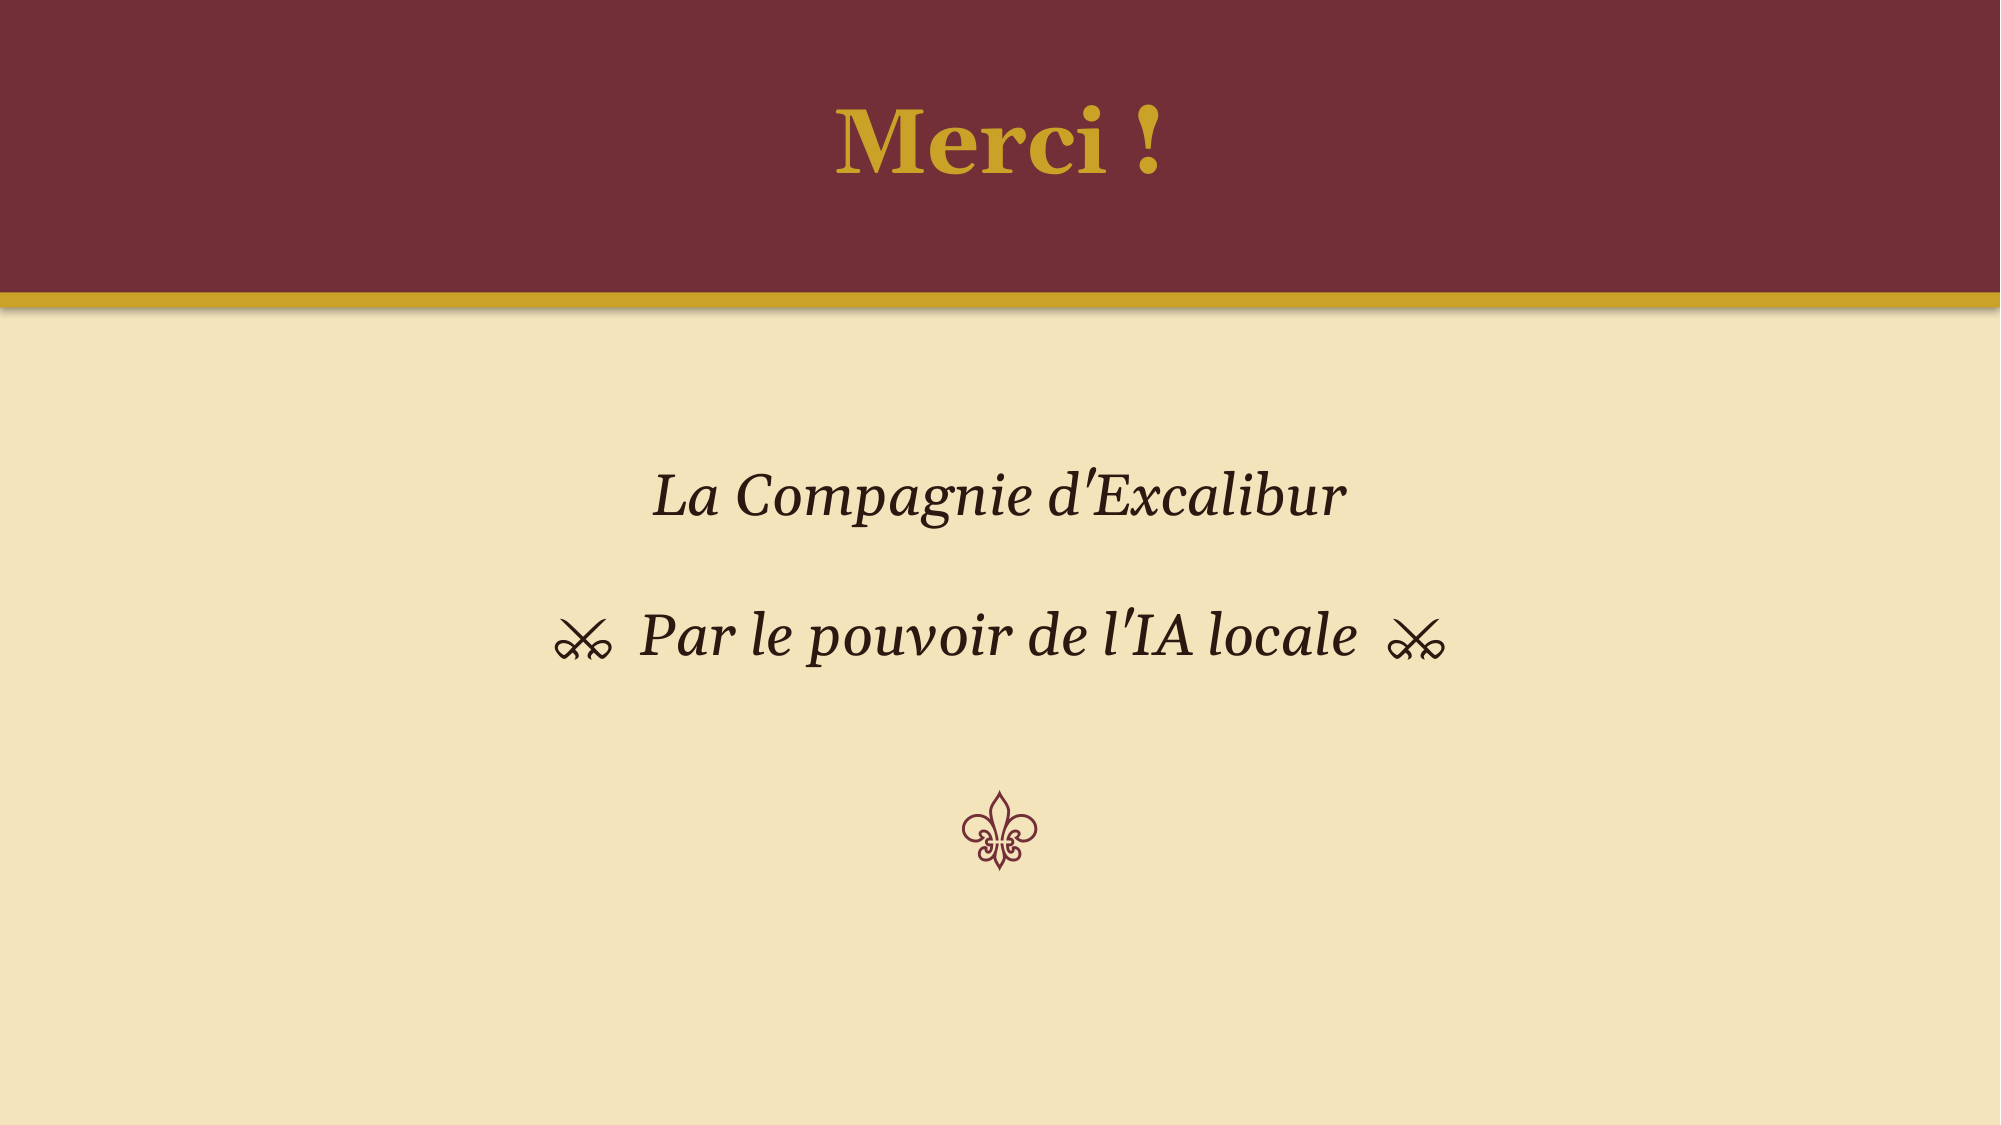

Merci !

La Compagnie d'Excalibur
⚔  Par le pouvoir de l'IA locale  ⚔
⚜